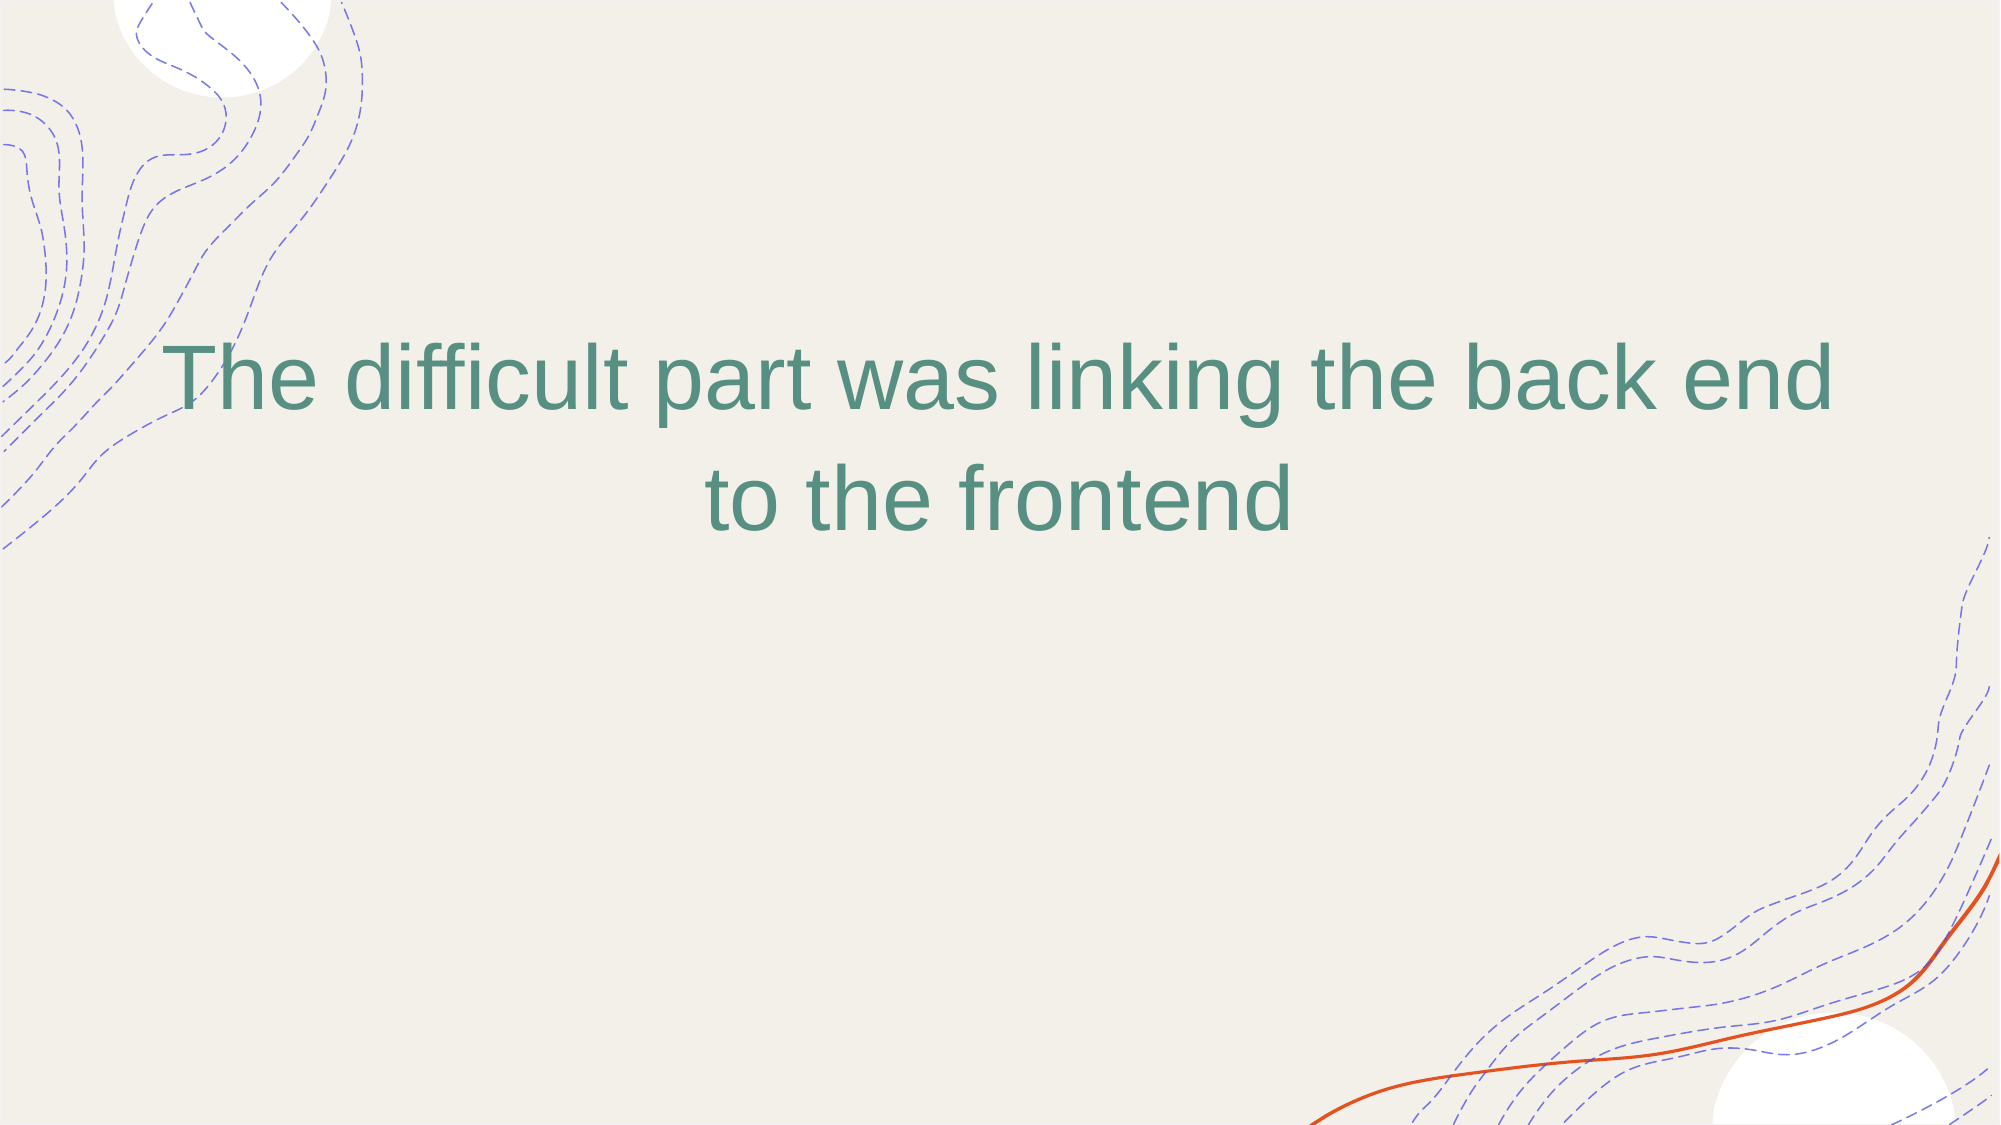

The difficult part was linking the back end to the frontend